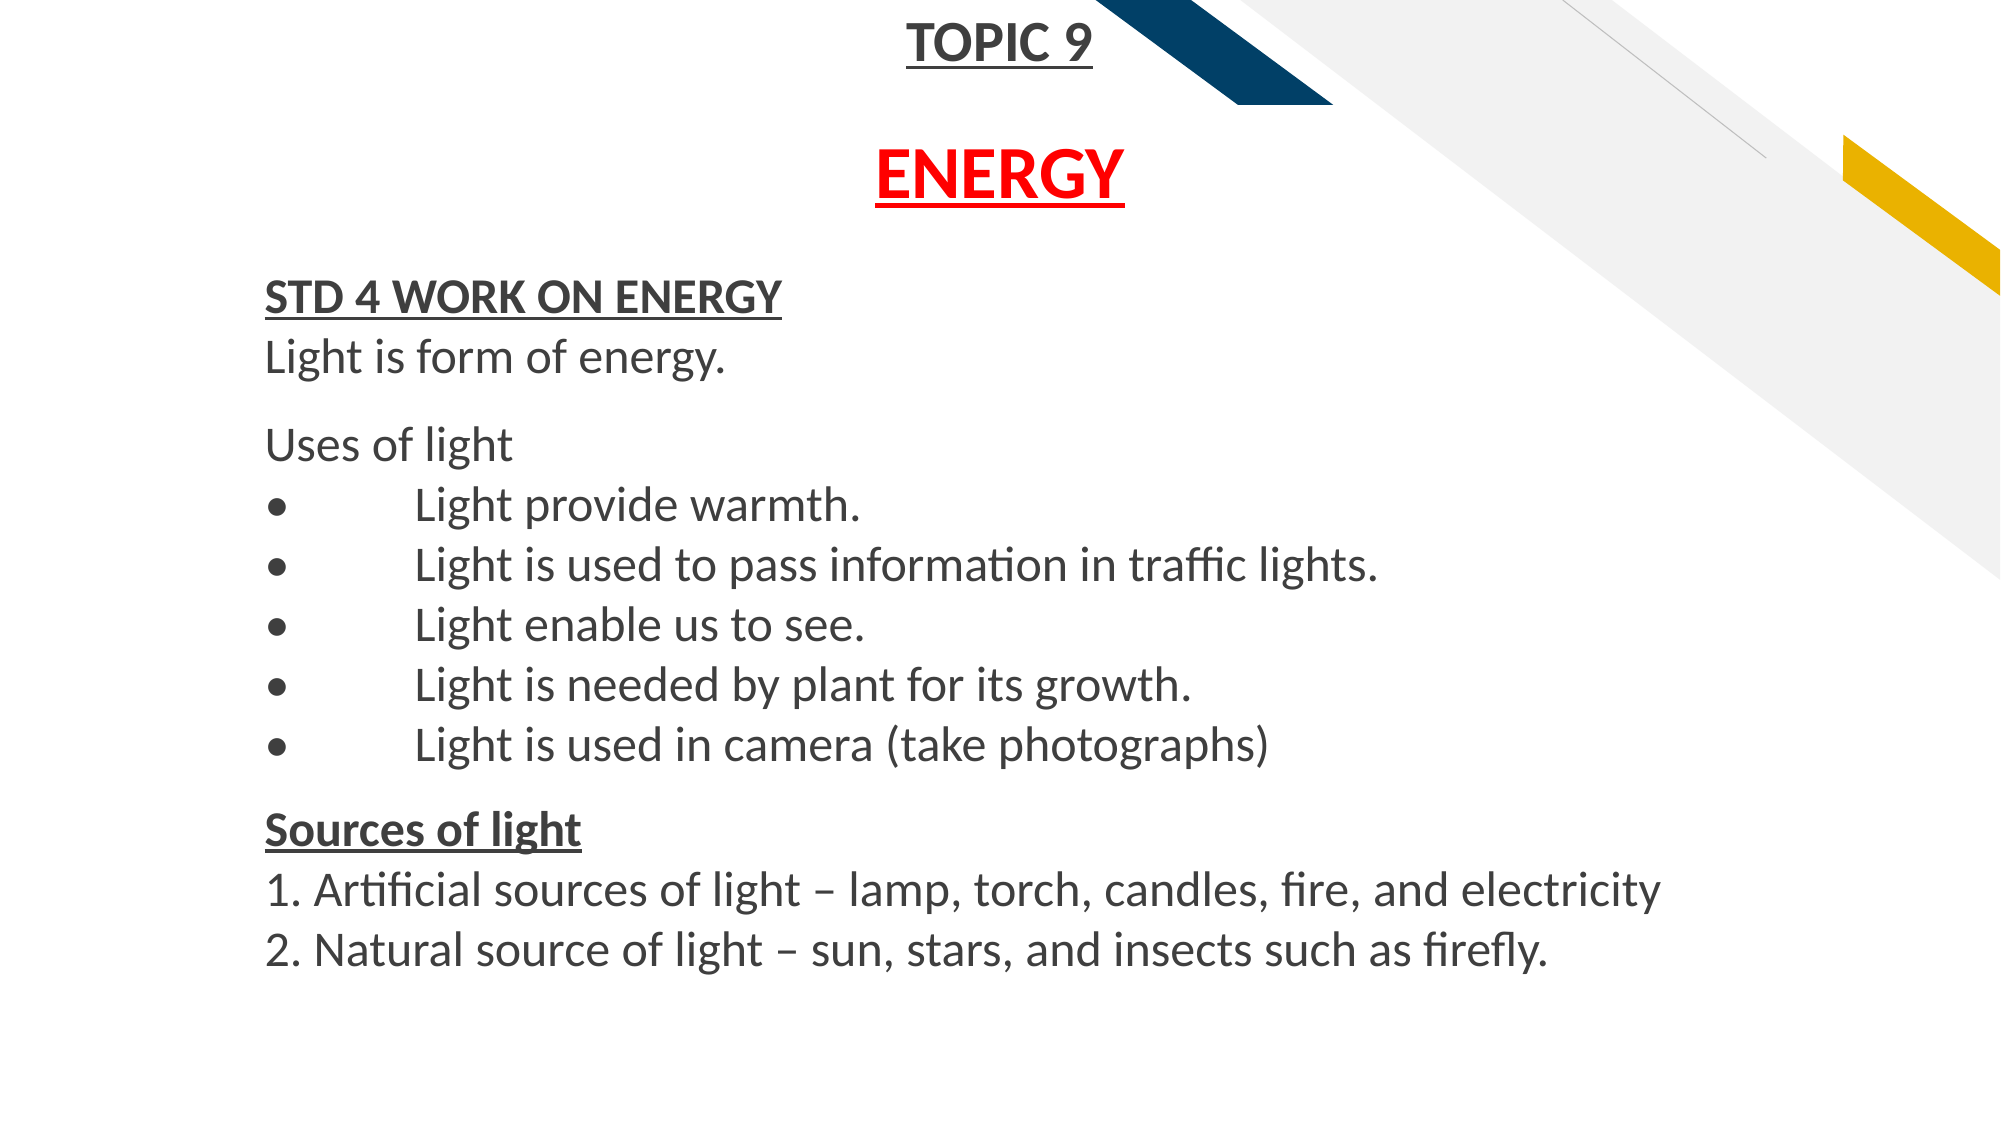

TOPIC 9

ENERGY

STD 4 WORK ON ENERGY
Light is form of energy.

Uses of light
•	Light provide warmth.
•	Light is used to pass information in traffic lights.
•	Light enable us to see.
•	Light is needed by plant for its growth.
•	Light is used in camera (take photographs)

Sources of light
1. Artificial sources of light – lamp, torch, candles, fire, and electricity
2. Natural source of light – sun, stars, and insects such as firefly.